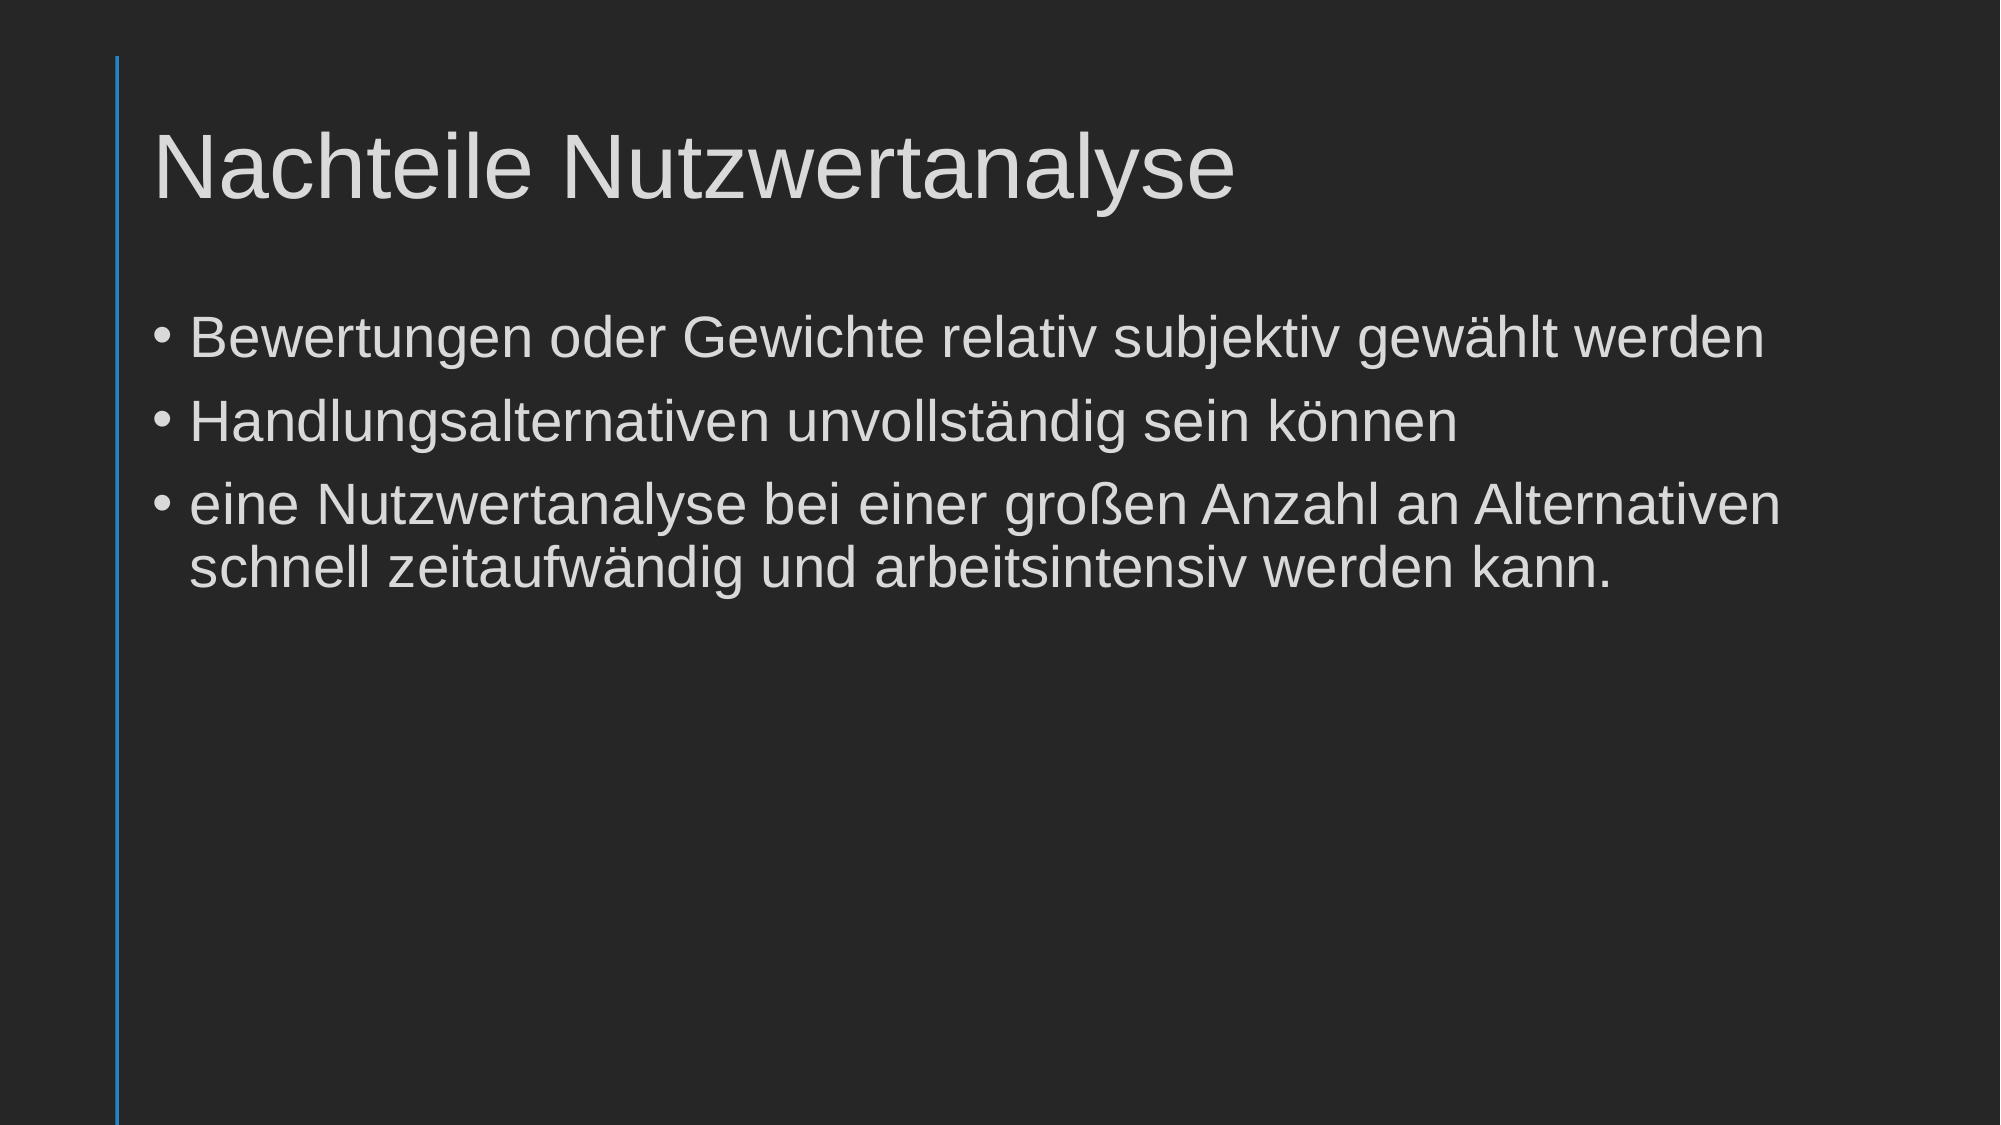

# Nachteile Nutzwertanalyse
Bewertungen oder Gewichte relativ subjektiv gewählt werden
Handlungsalternativen unvollständig sein können
eine Nutzwertanalyse bei einer großen Anzahl an Alternativen schnell zeitaufwändig und arbeitsintensiv werden kann.